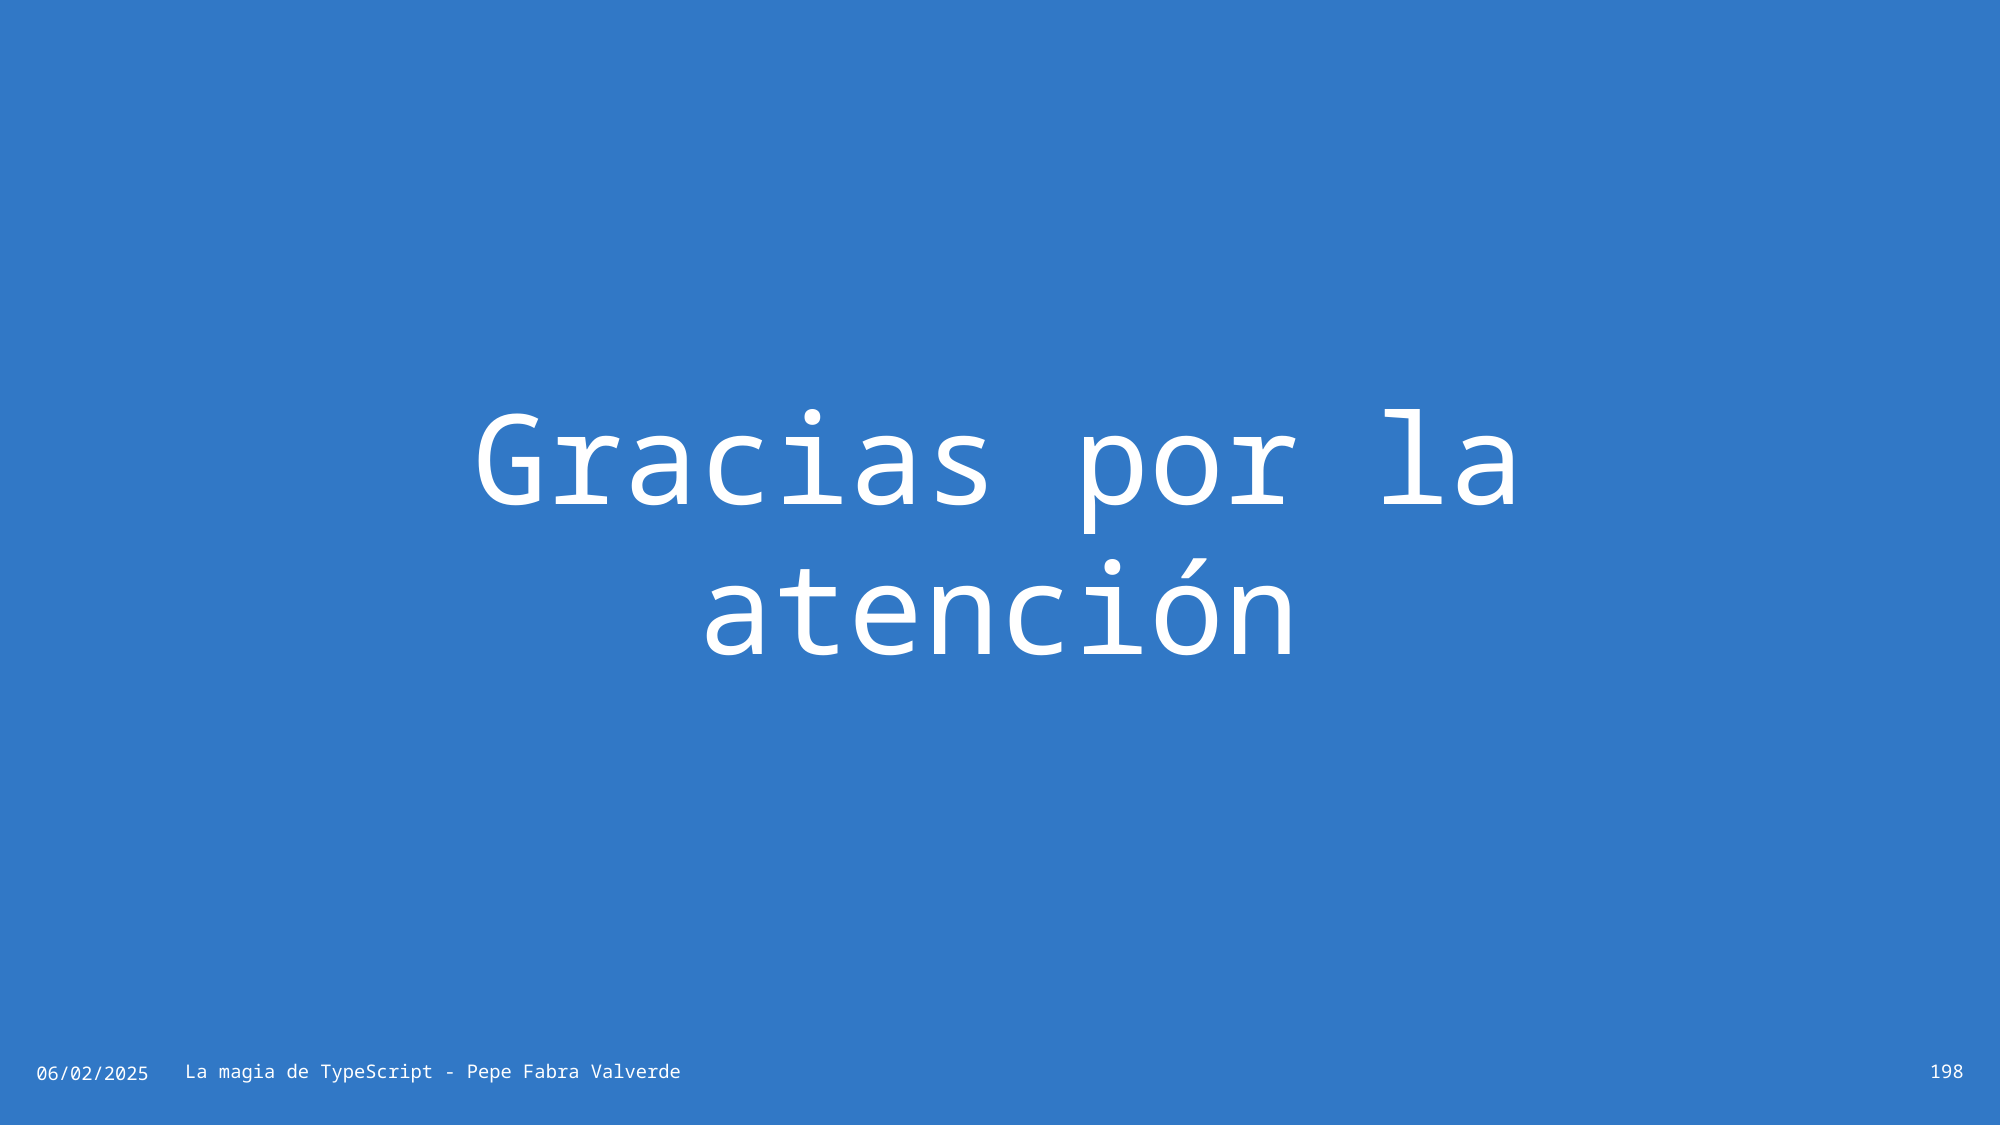

# Gracias por la atención
06/02/2025
La magia de TypeScript - Pepe Fabra Valverde
198